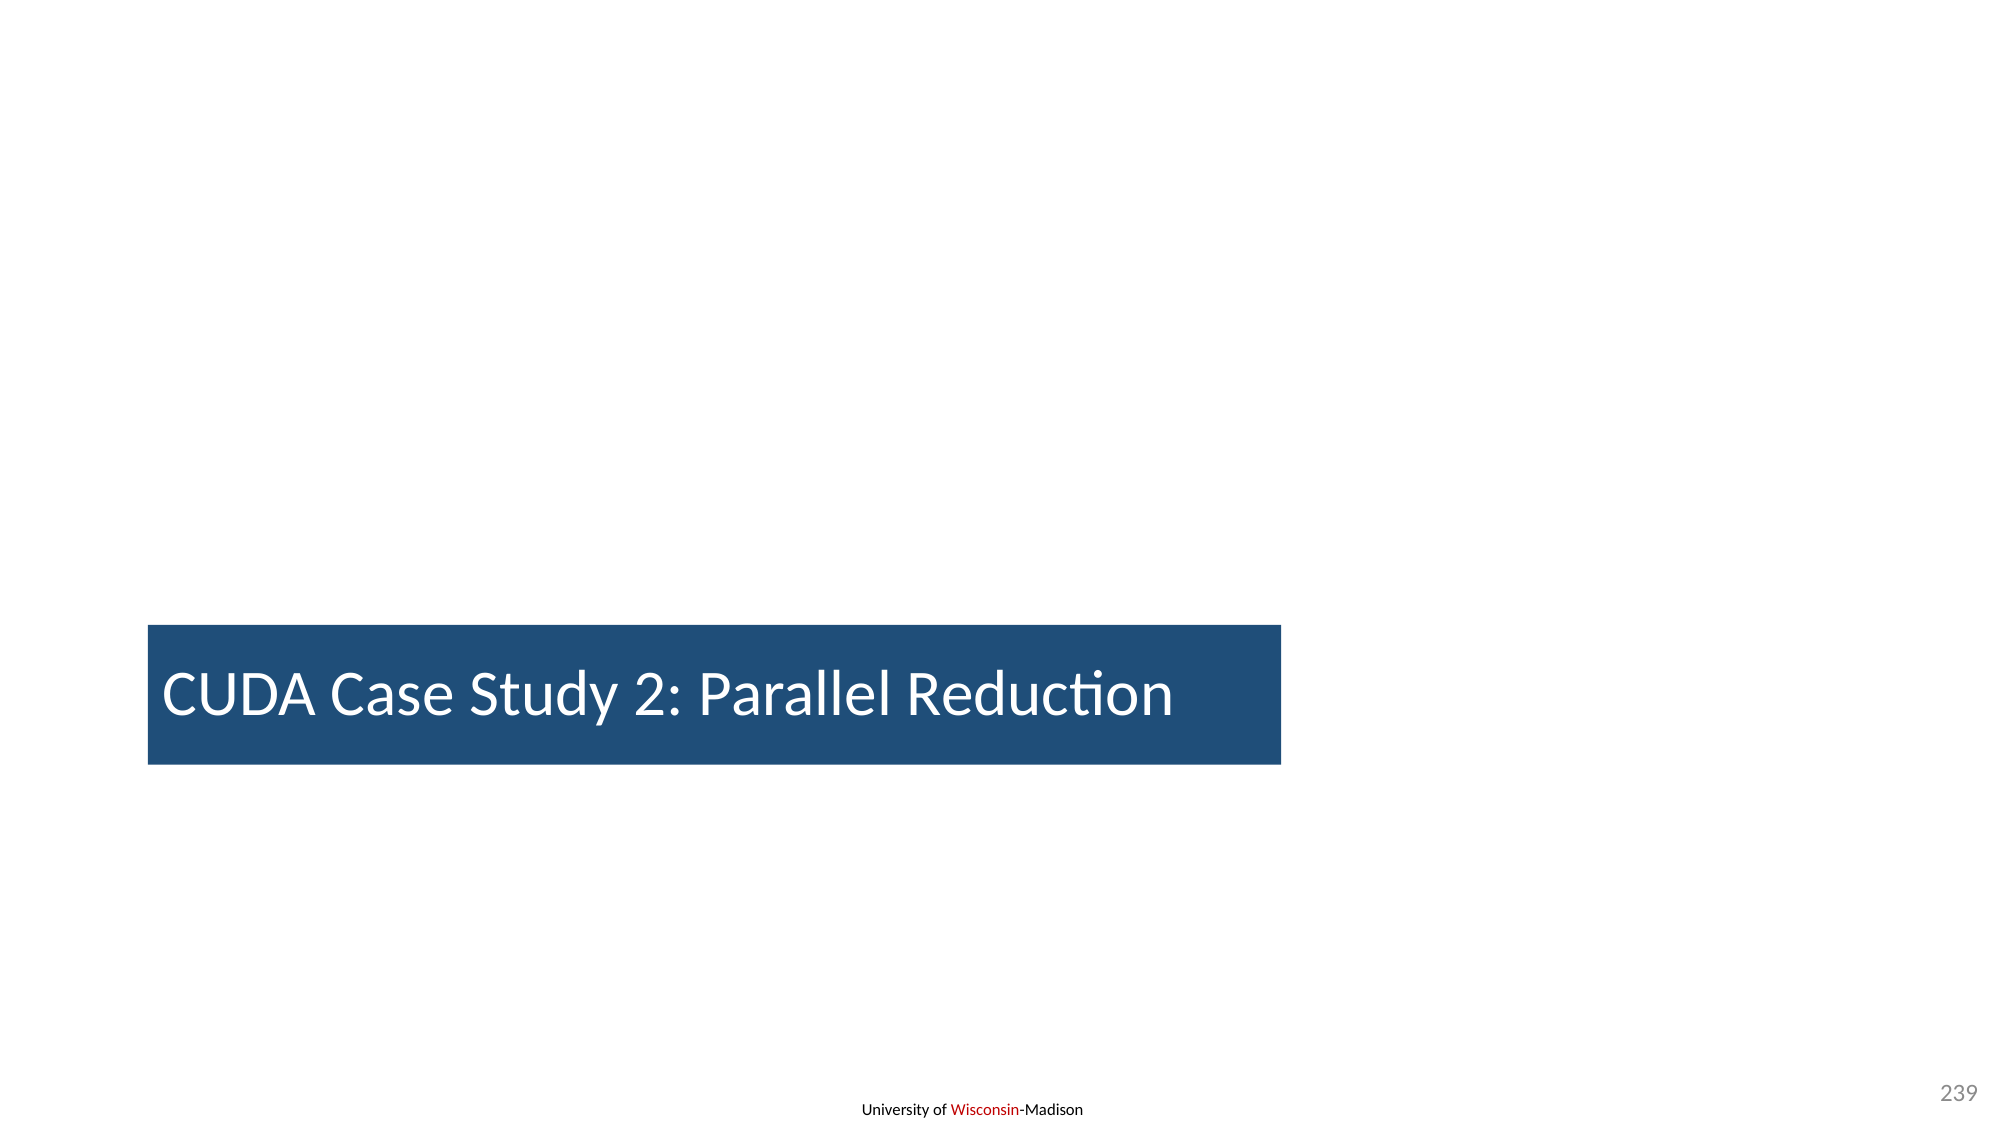

# CUDA Case Study 2: Parallel Reduction
239